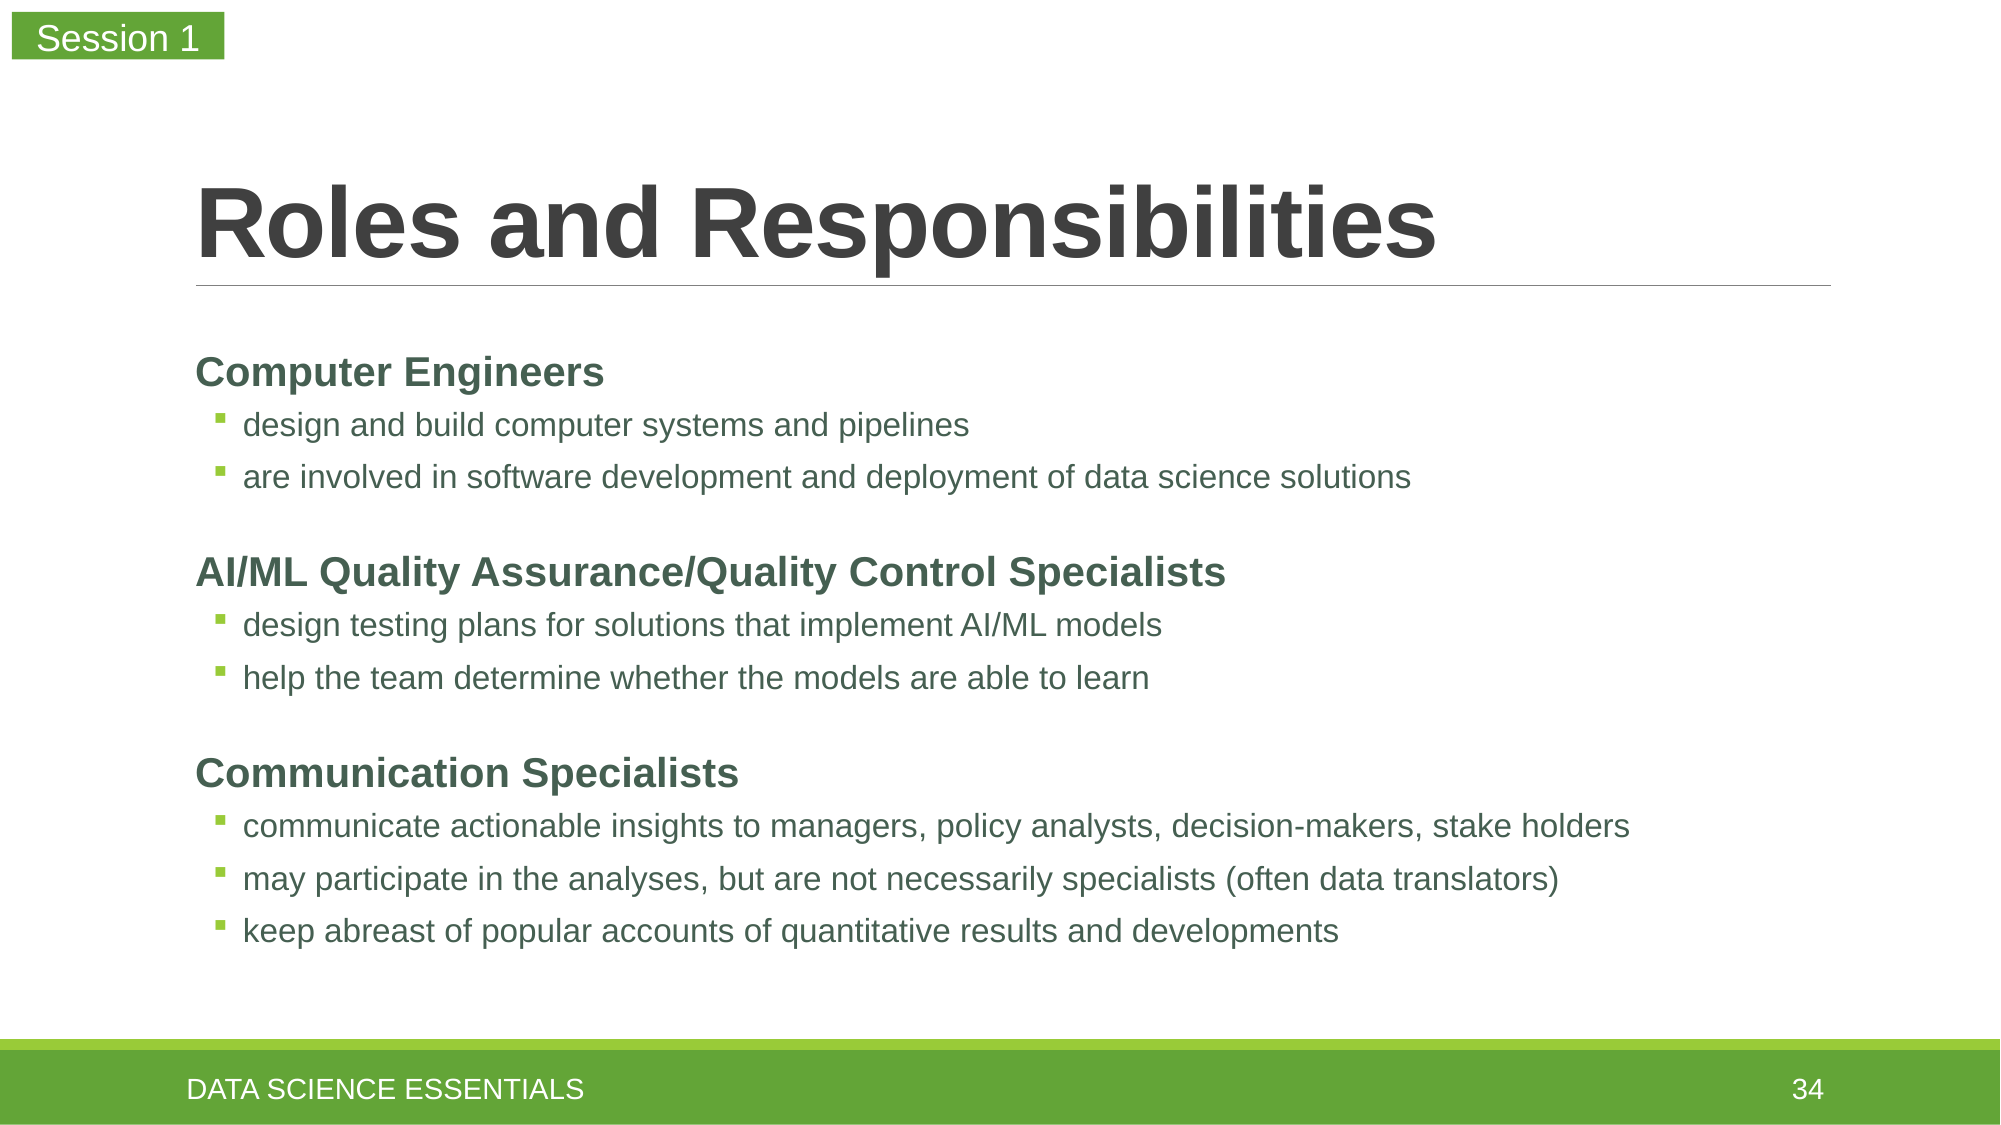

Session 1
# Roles and Responsibilities
Computer Engineers
design and build computer systems and pipelines
are involved in software development and deployment of data science solutions
AI/ML Quality Assurance/Quality Control Specialists
design testing plans for solutions that implement AI/ML models
help the team determine whether the models are able to learn
Communication Specialists
communicate actionable insights to managers, policy analysts, decision-makers, stake holders
may participate in the analyses, but are not necessarily specialists (often data translators)
keep abreast of popular accounts of quantitative results and developments
DATA SCIENCE ESSENTIALS
34